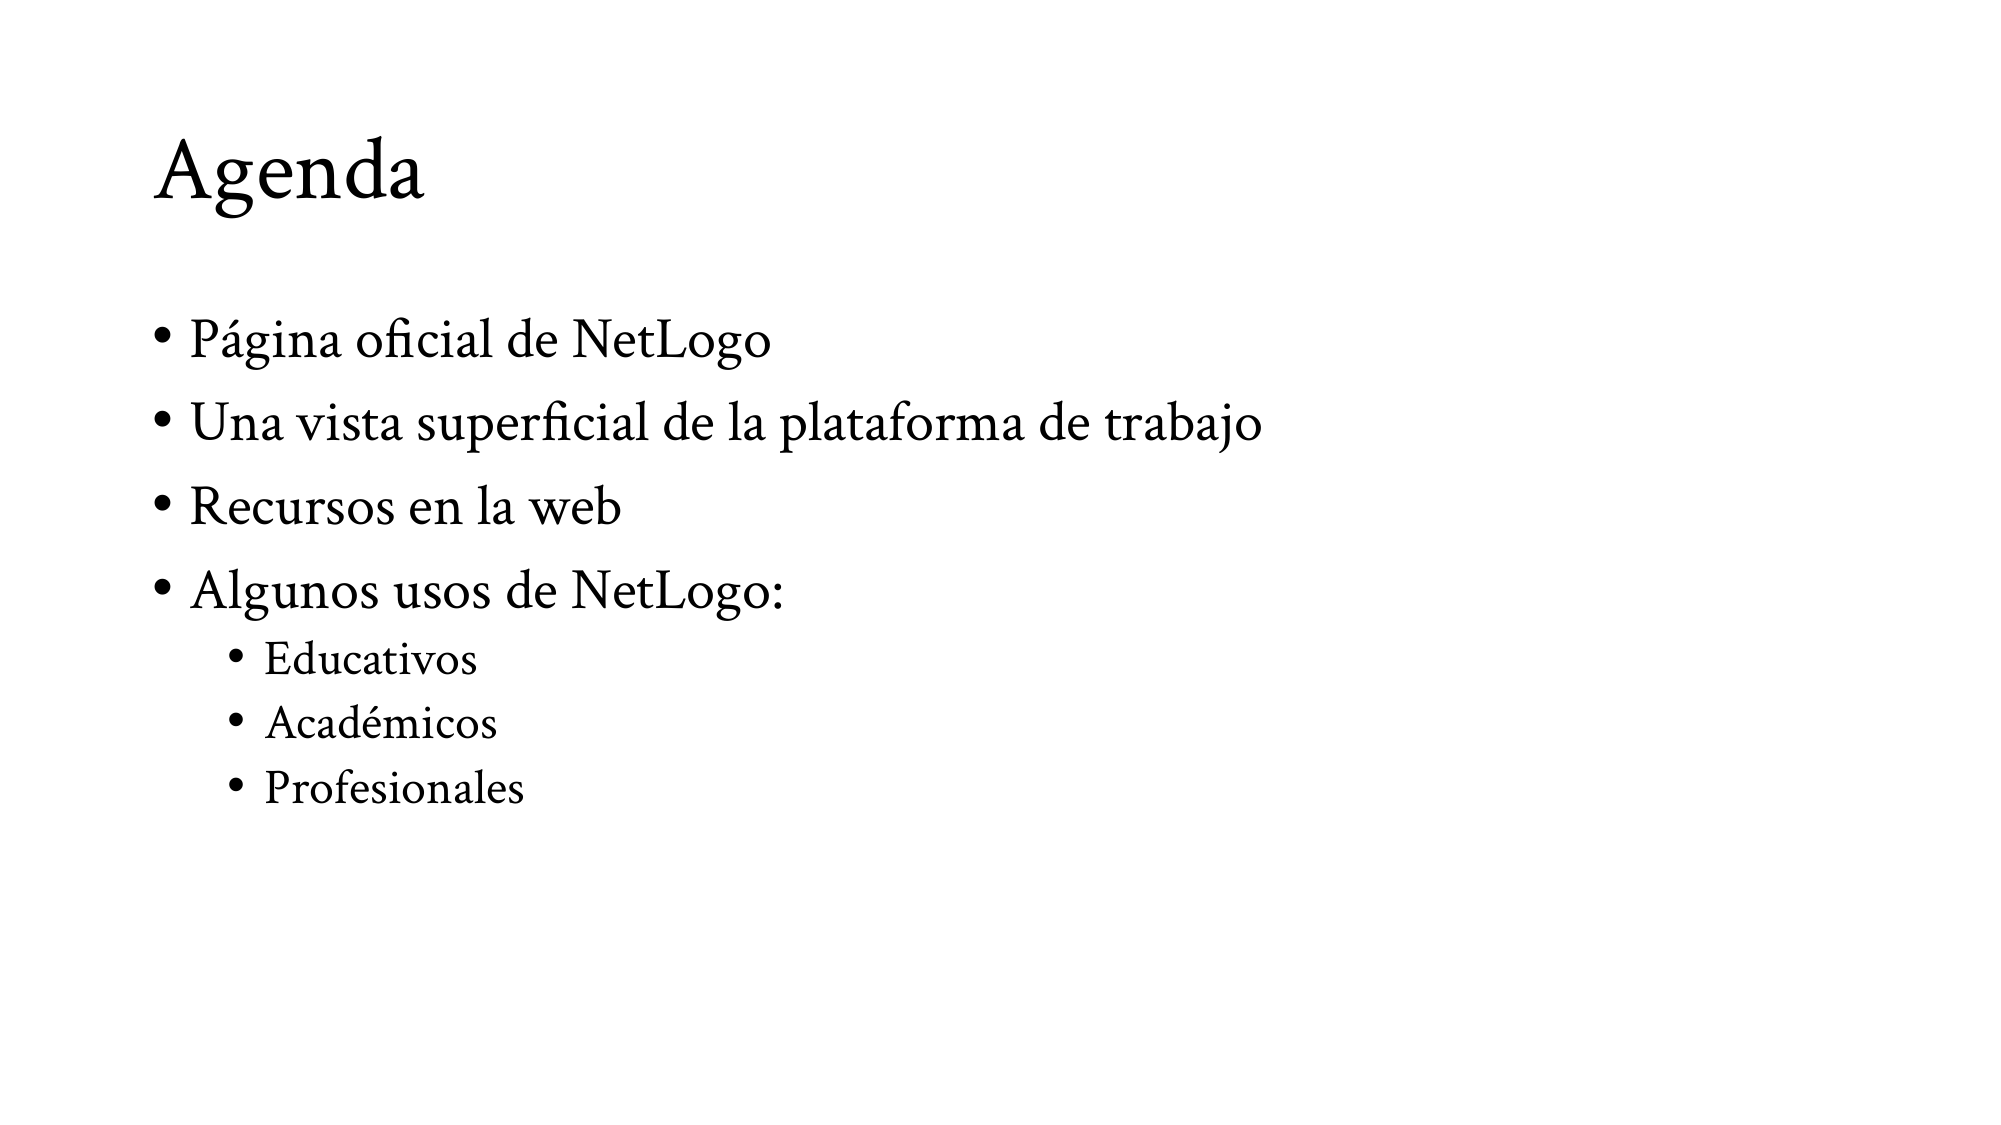

# Agenda
Página oficial de NetLogo
Una vista superficial de la plataforma de trabajo
Recursos en la web
Algunos usos de NetLogo:
Educativos
Académicos
Profesionales